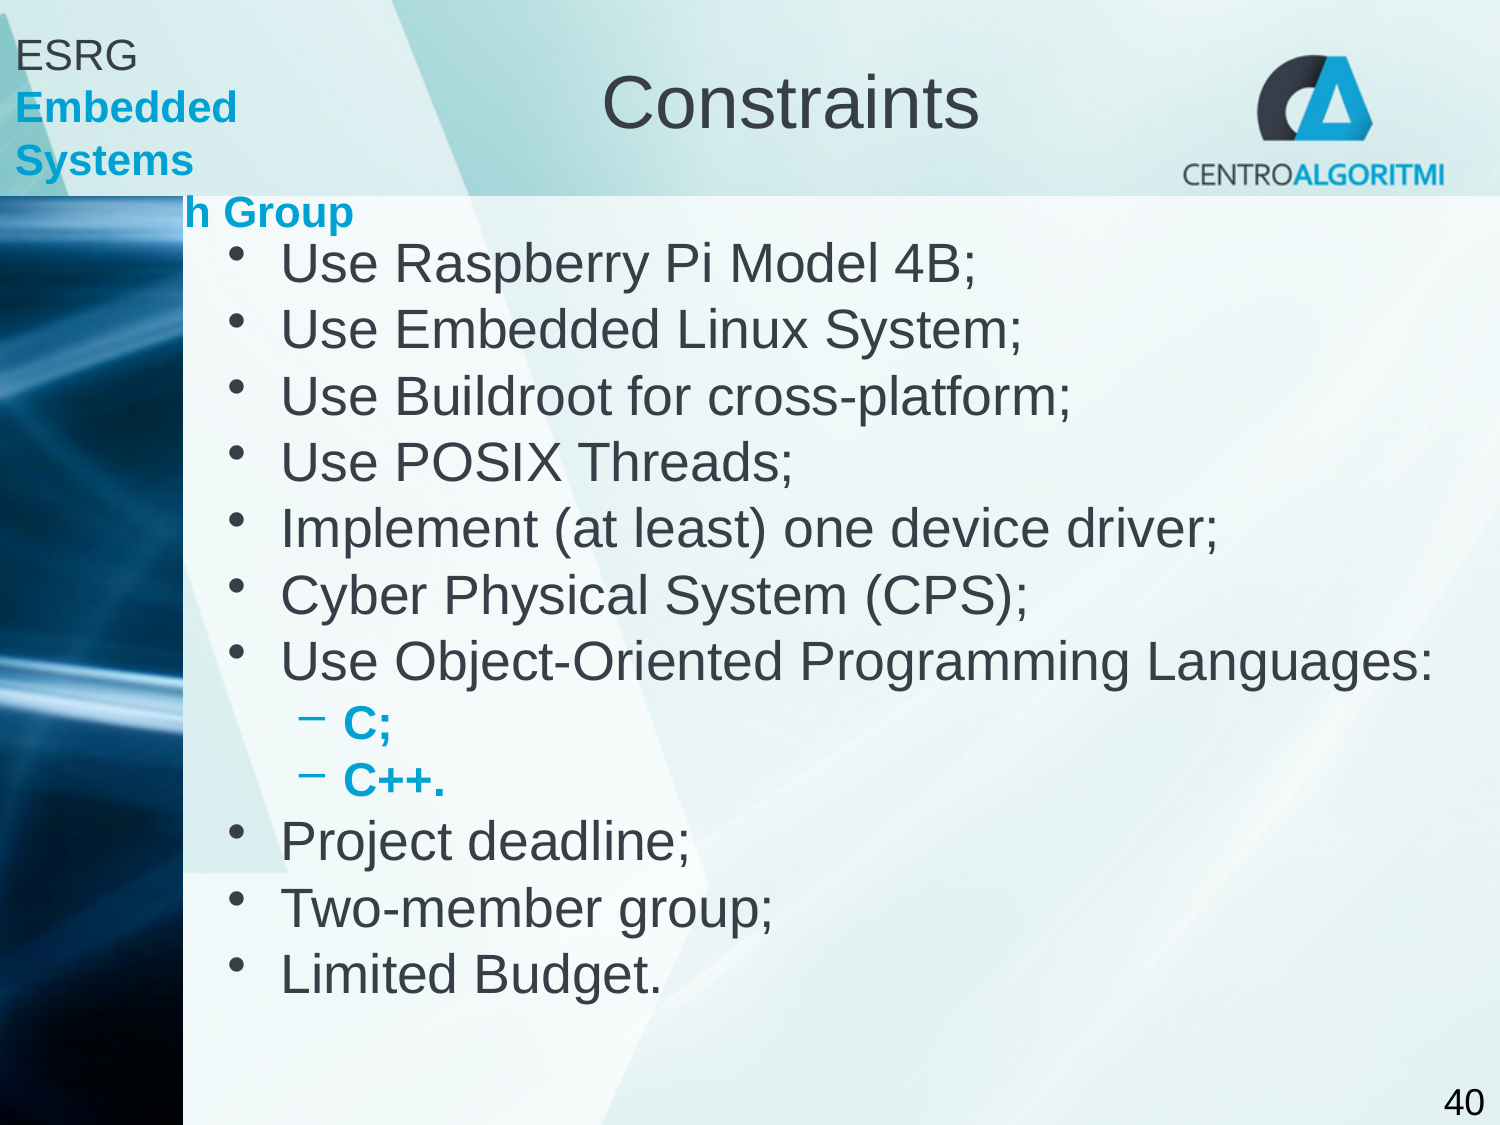

# Constraints
Use Raspberry Pi Model 4B;
Use Embedded Linux System;
Use Buildroot for cross-platform;
Use POSIX Threads;
Implement (at least) one device driver;
Cyber Physical System (CPS);
Use Object-Oriented Programming Languages:
C;
C++.
Project deadline;
Two-member group;
Limited Budget.

40